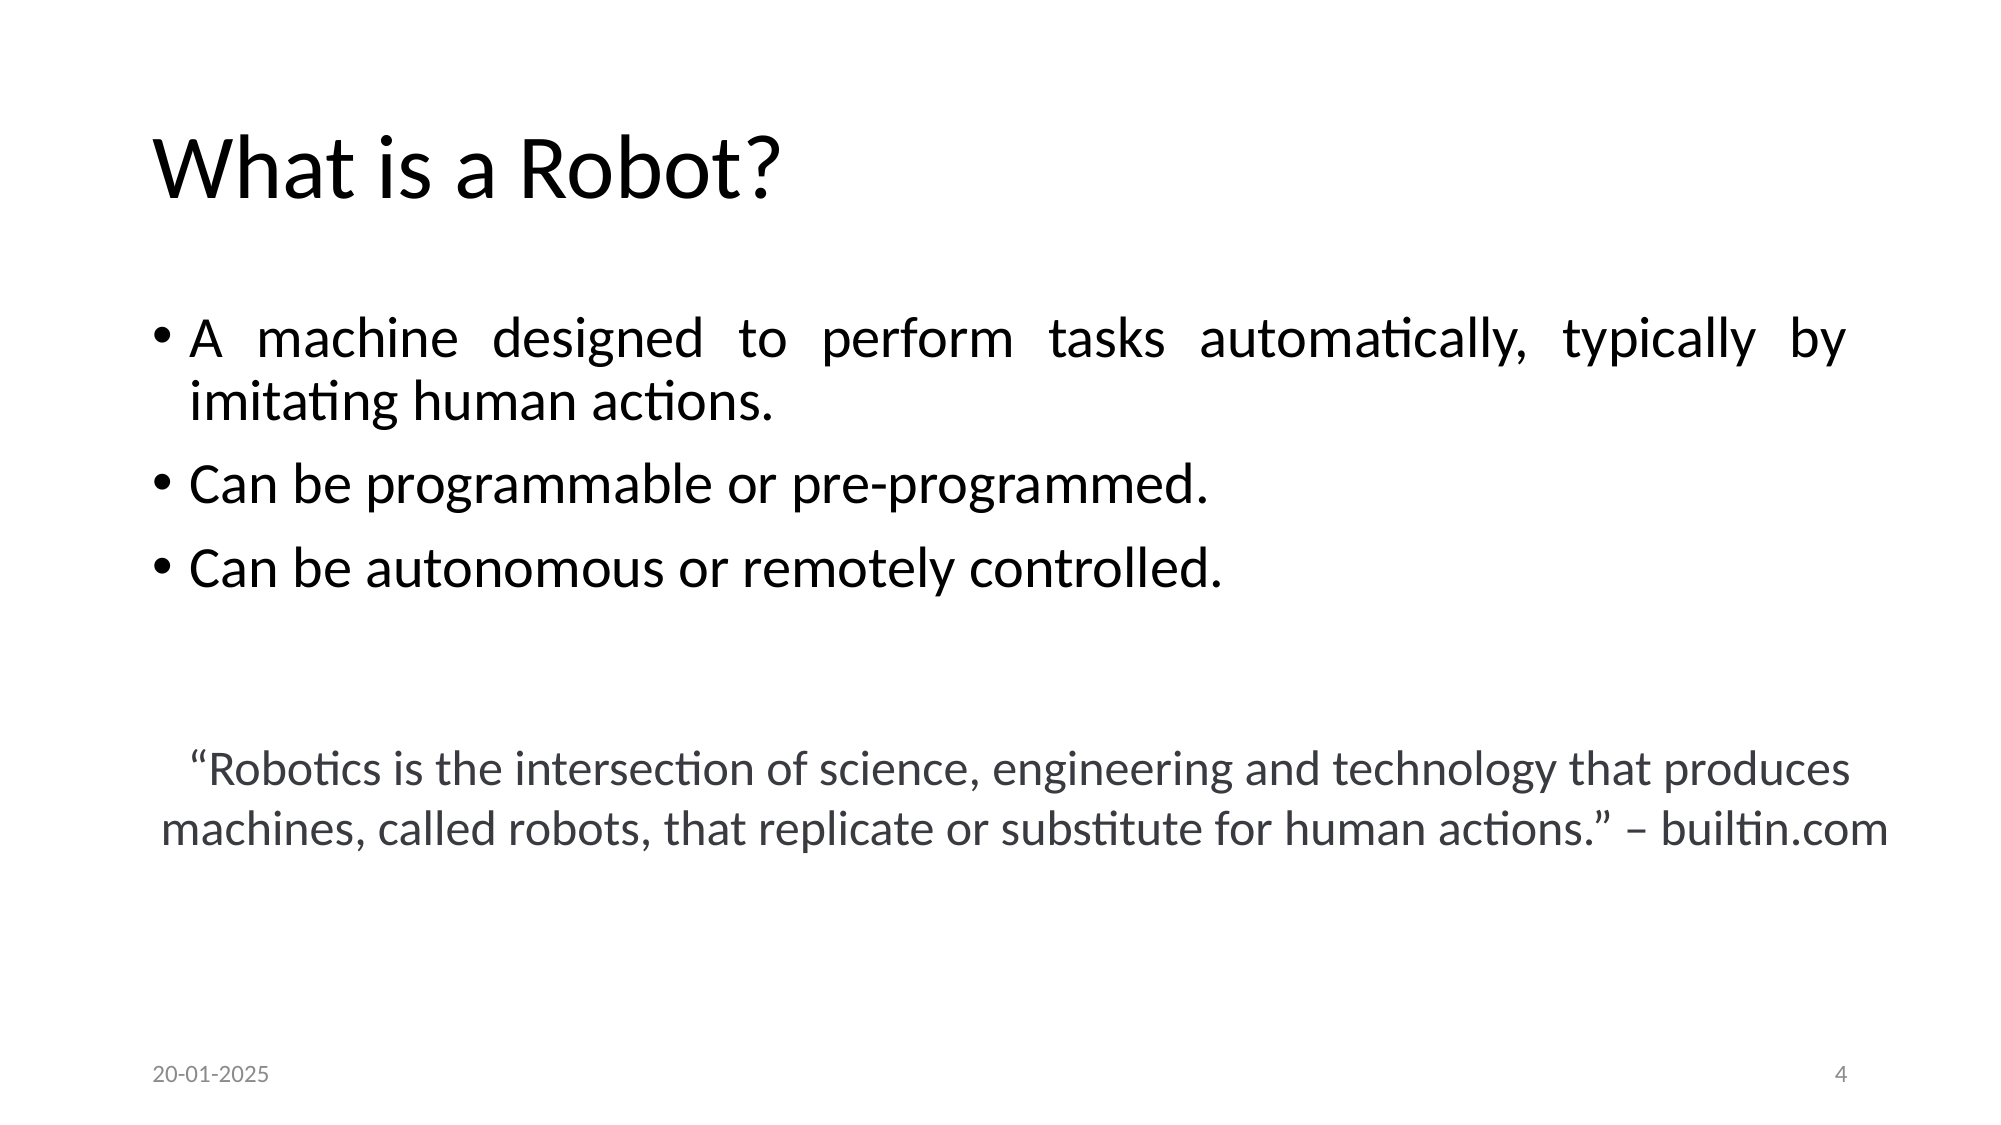

# What is a Robot?
A machine designed to perform tasks automatically, typically by imitating human actions.
Can be programmable or pre-programmed.
Can be autonomous or remotely controlled.
“Robotics is the intersection of science, engineering and technology that produces
machines, called robots, that replicate or substitute for human actions.” – builtin.com

20-01-2025

4